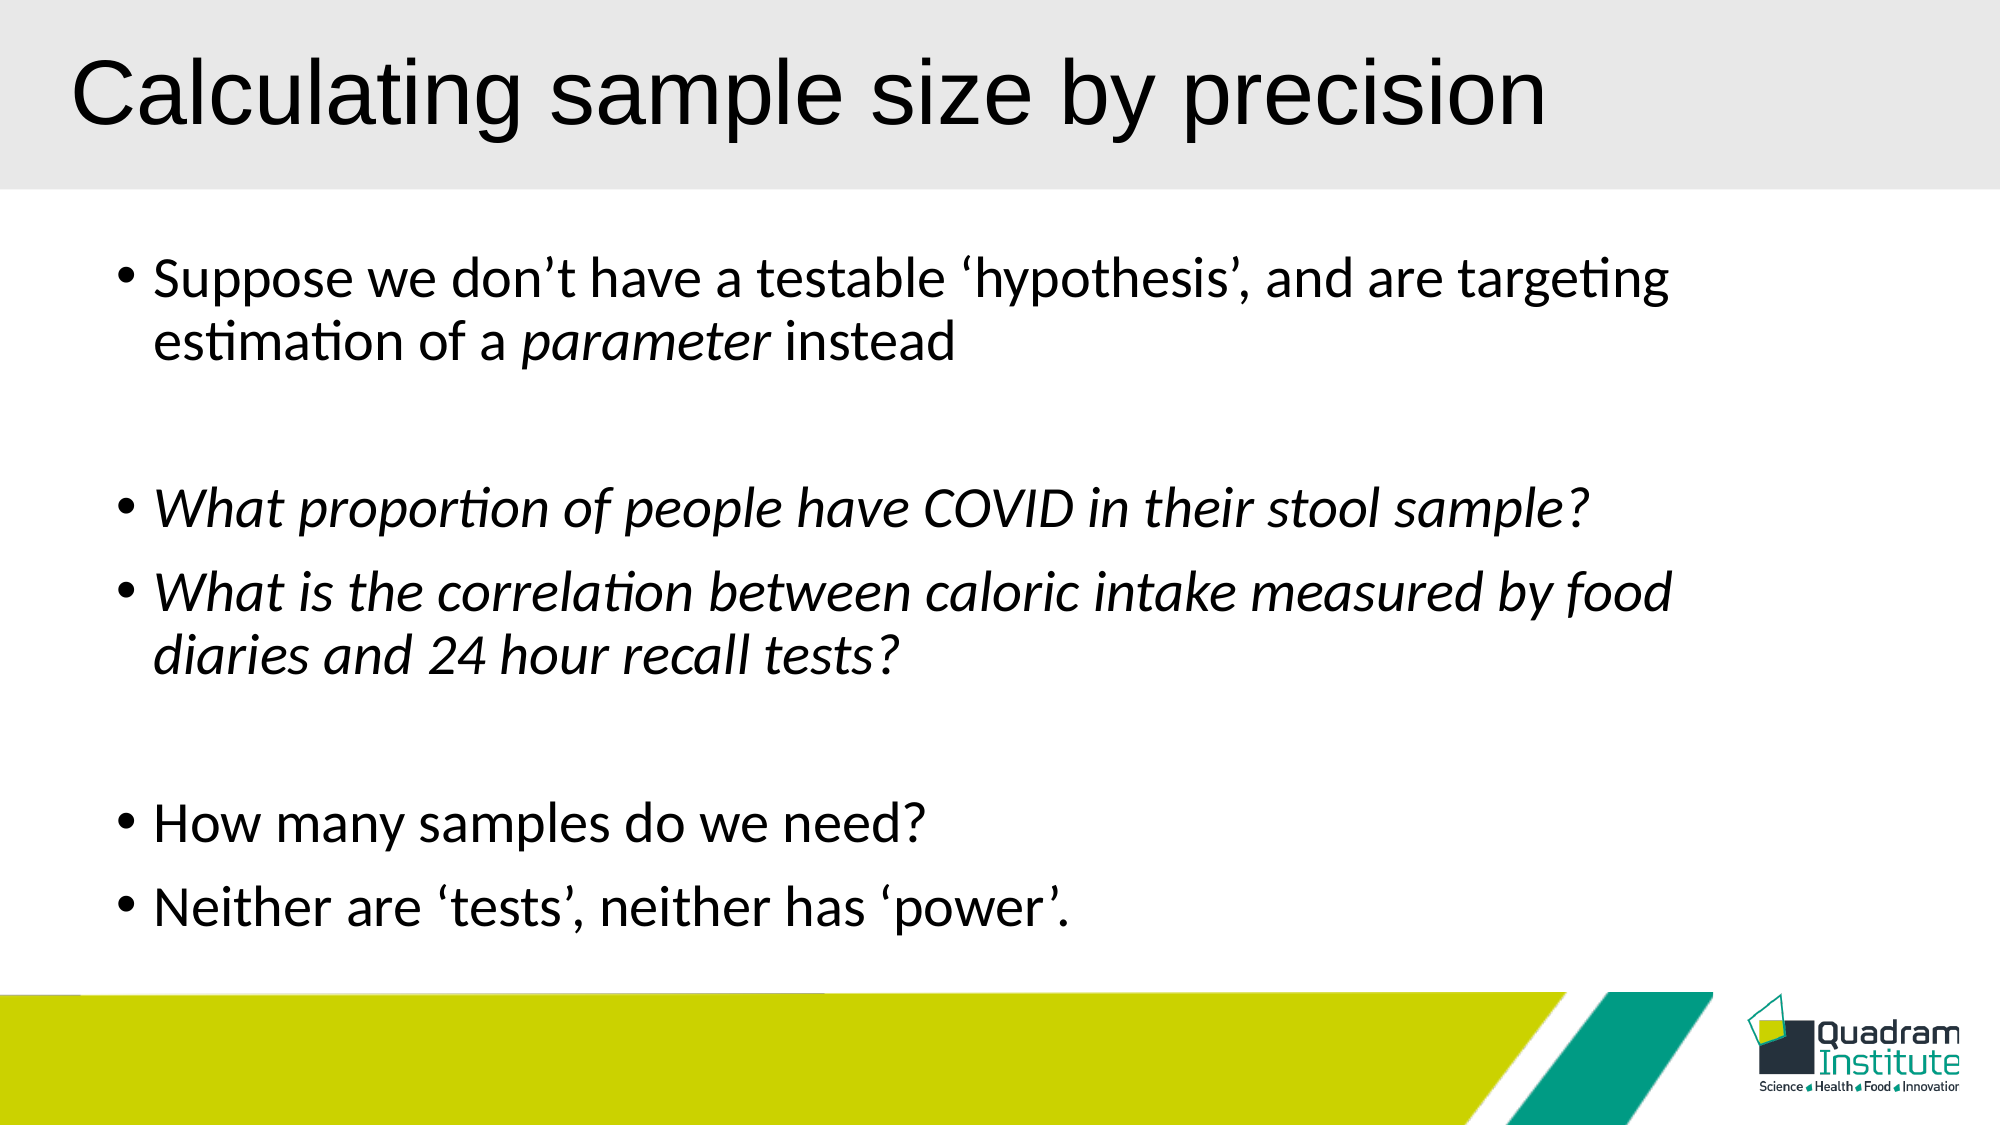

# Calculating sample size by precision
Suppose we don’t have a testable ‘hypothesis’, and are targeting estimation of a parameter instead

What proportion of people have COVID in their stool sample?
What is the correlation between caloric intake measured by food diaries and 24 hour recall tests?

How many samples do we need?
Neither are ‘tests’, neither has ‘power’.